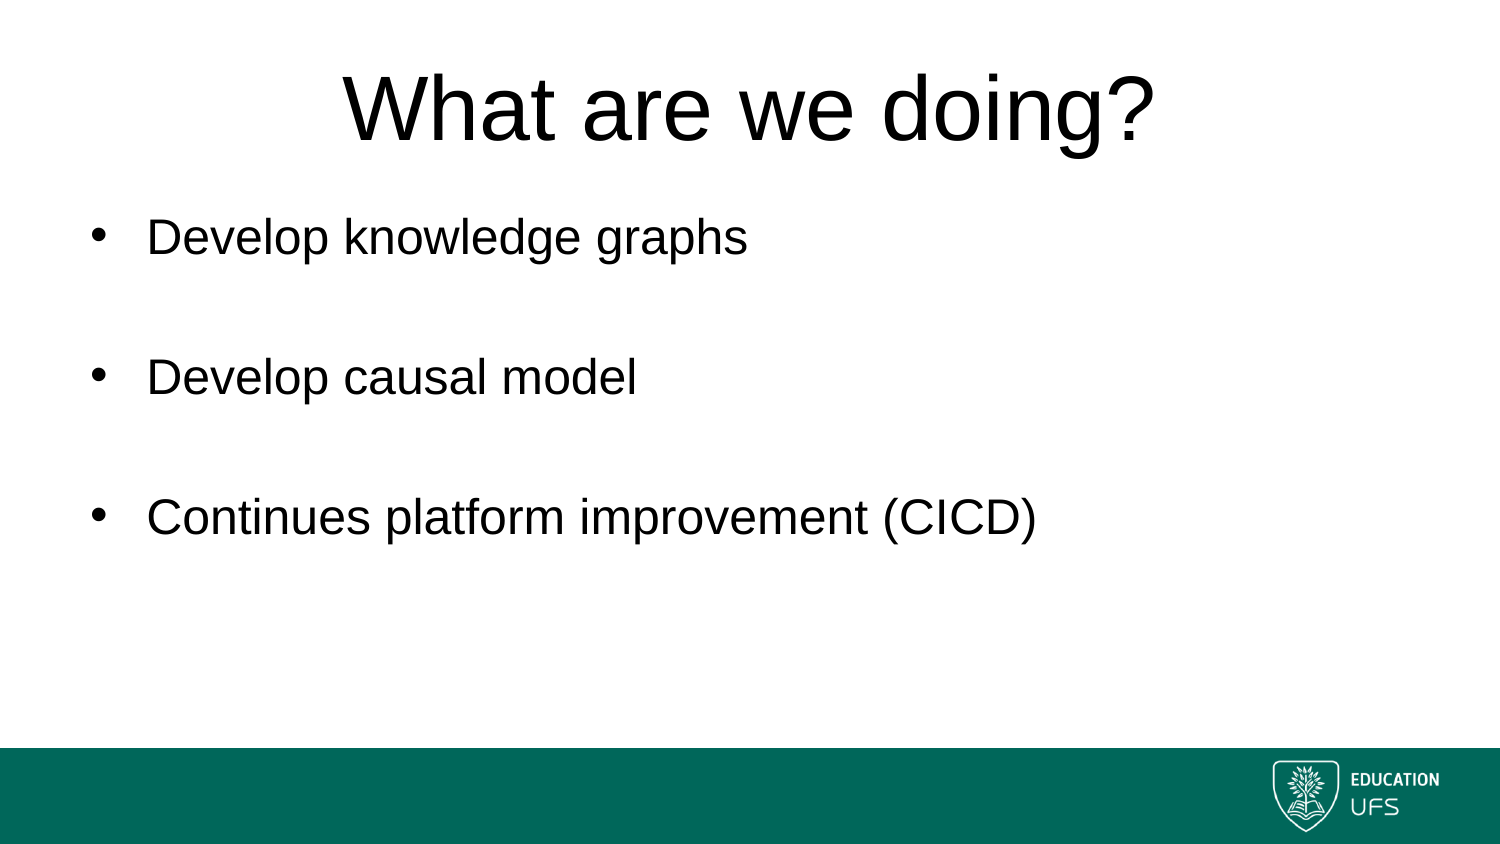

# What are we doing?
Develop knowledge graphs

Develop causal model

Continues platform improvement (CICD)